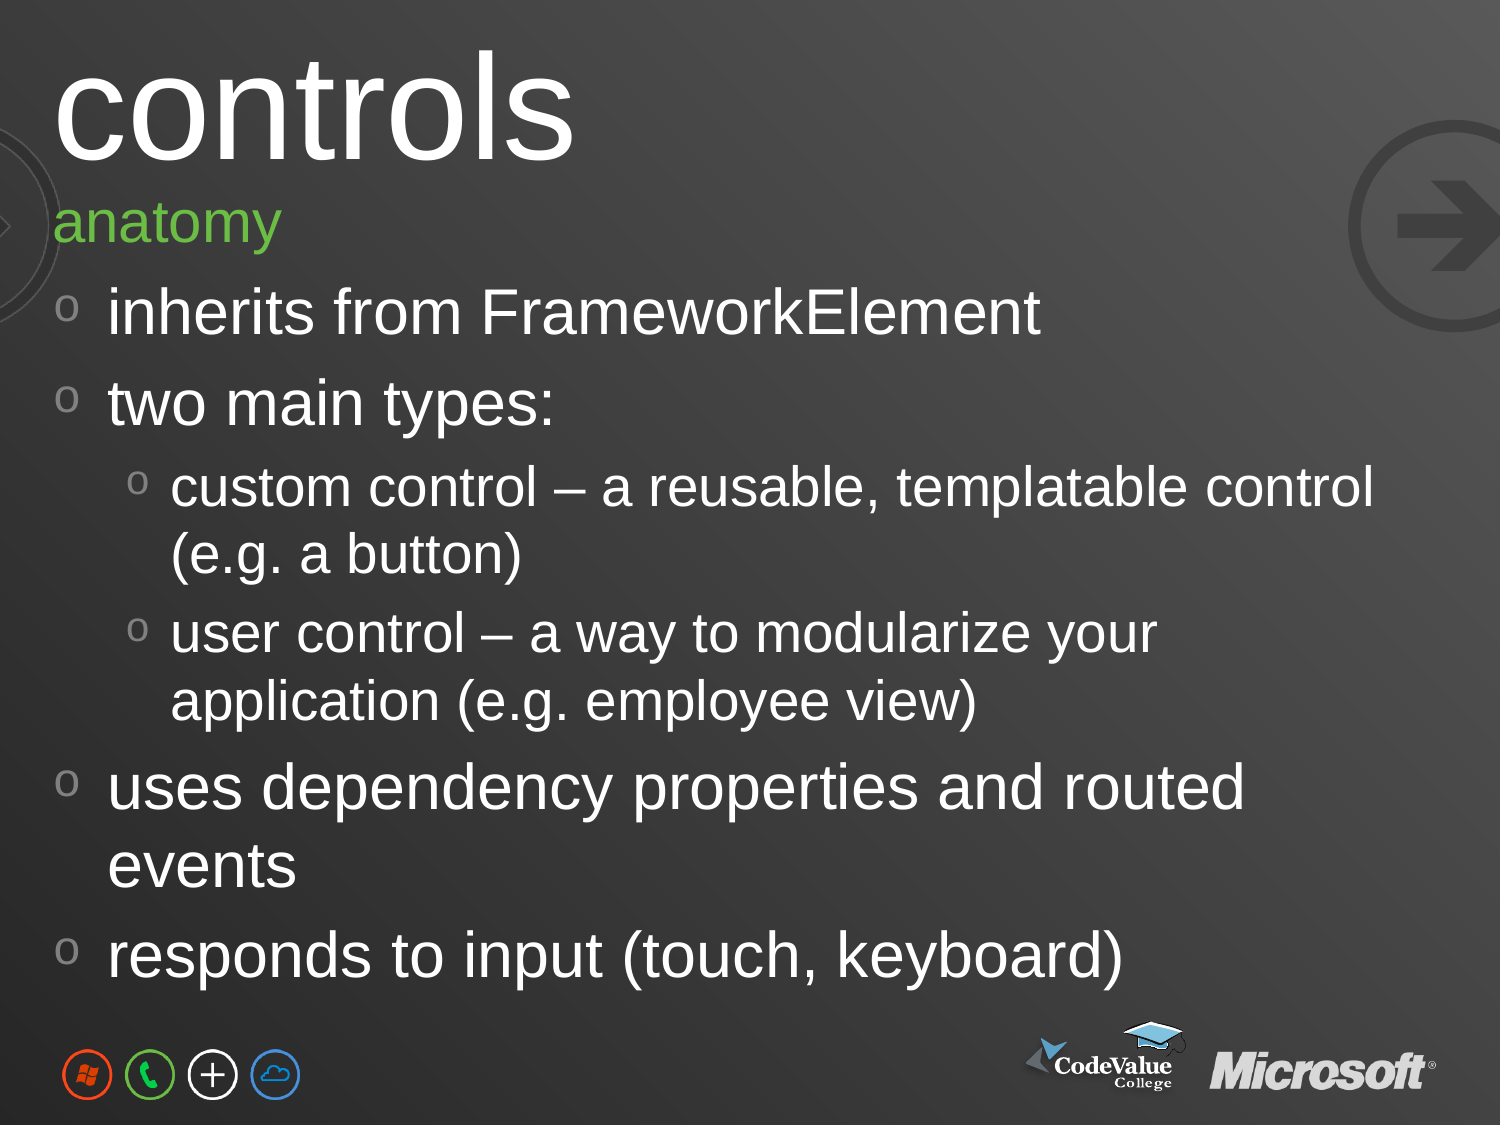

# controls
anatomy
inherits from FrameworkElement
two main types:
custom control – a reusable, templatable control (e.g. a button)
user control – a way to modularize your application (e.g. employee view)
uses dependency properties and routed events
responds to input (touch, keyboard)